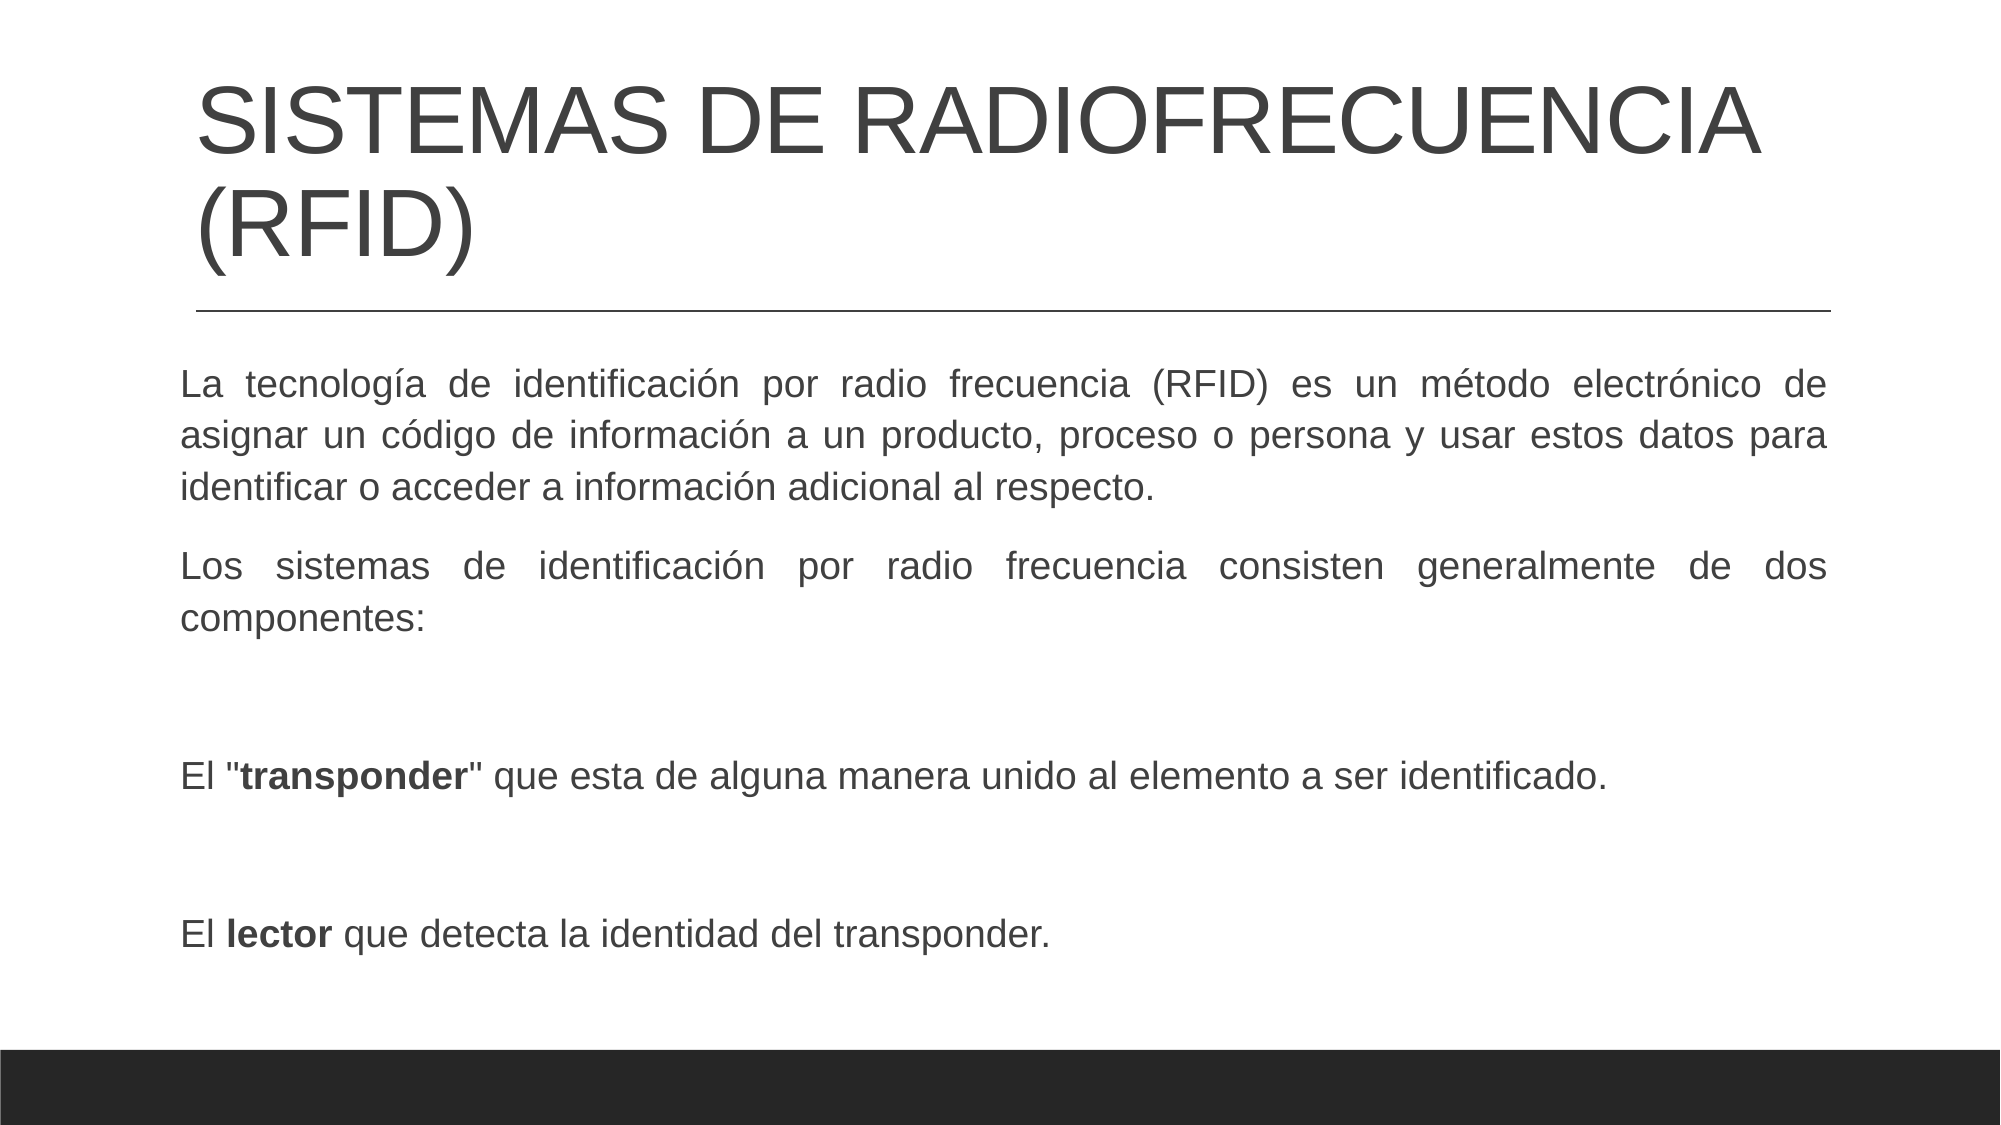

# SISTEMAS DE RADIOFRECUENCIA (RFID)
La tecnología de identificación por radio frecuencia (RFID) es un método electrónico de asignar un código de información a un producto, proceso o persona y usar estos datos para identificar o acceder a información adicional al respecto.
Los sistemas de identificación por radio frecuencia consisten generalmente de dos componentes:

El "transponder" que esta de alguna manera unido al elemento a ser identificado.

El lector que detecta la identidad del transponder.